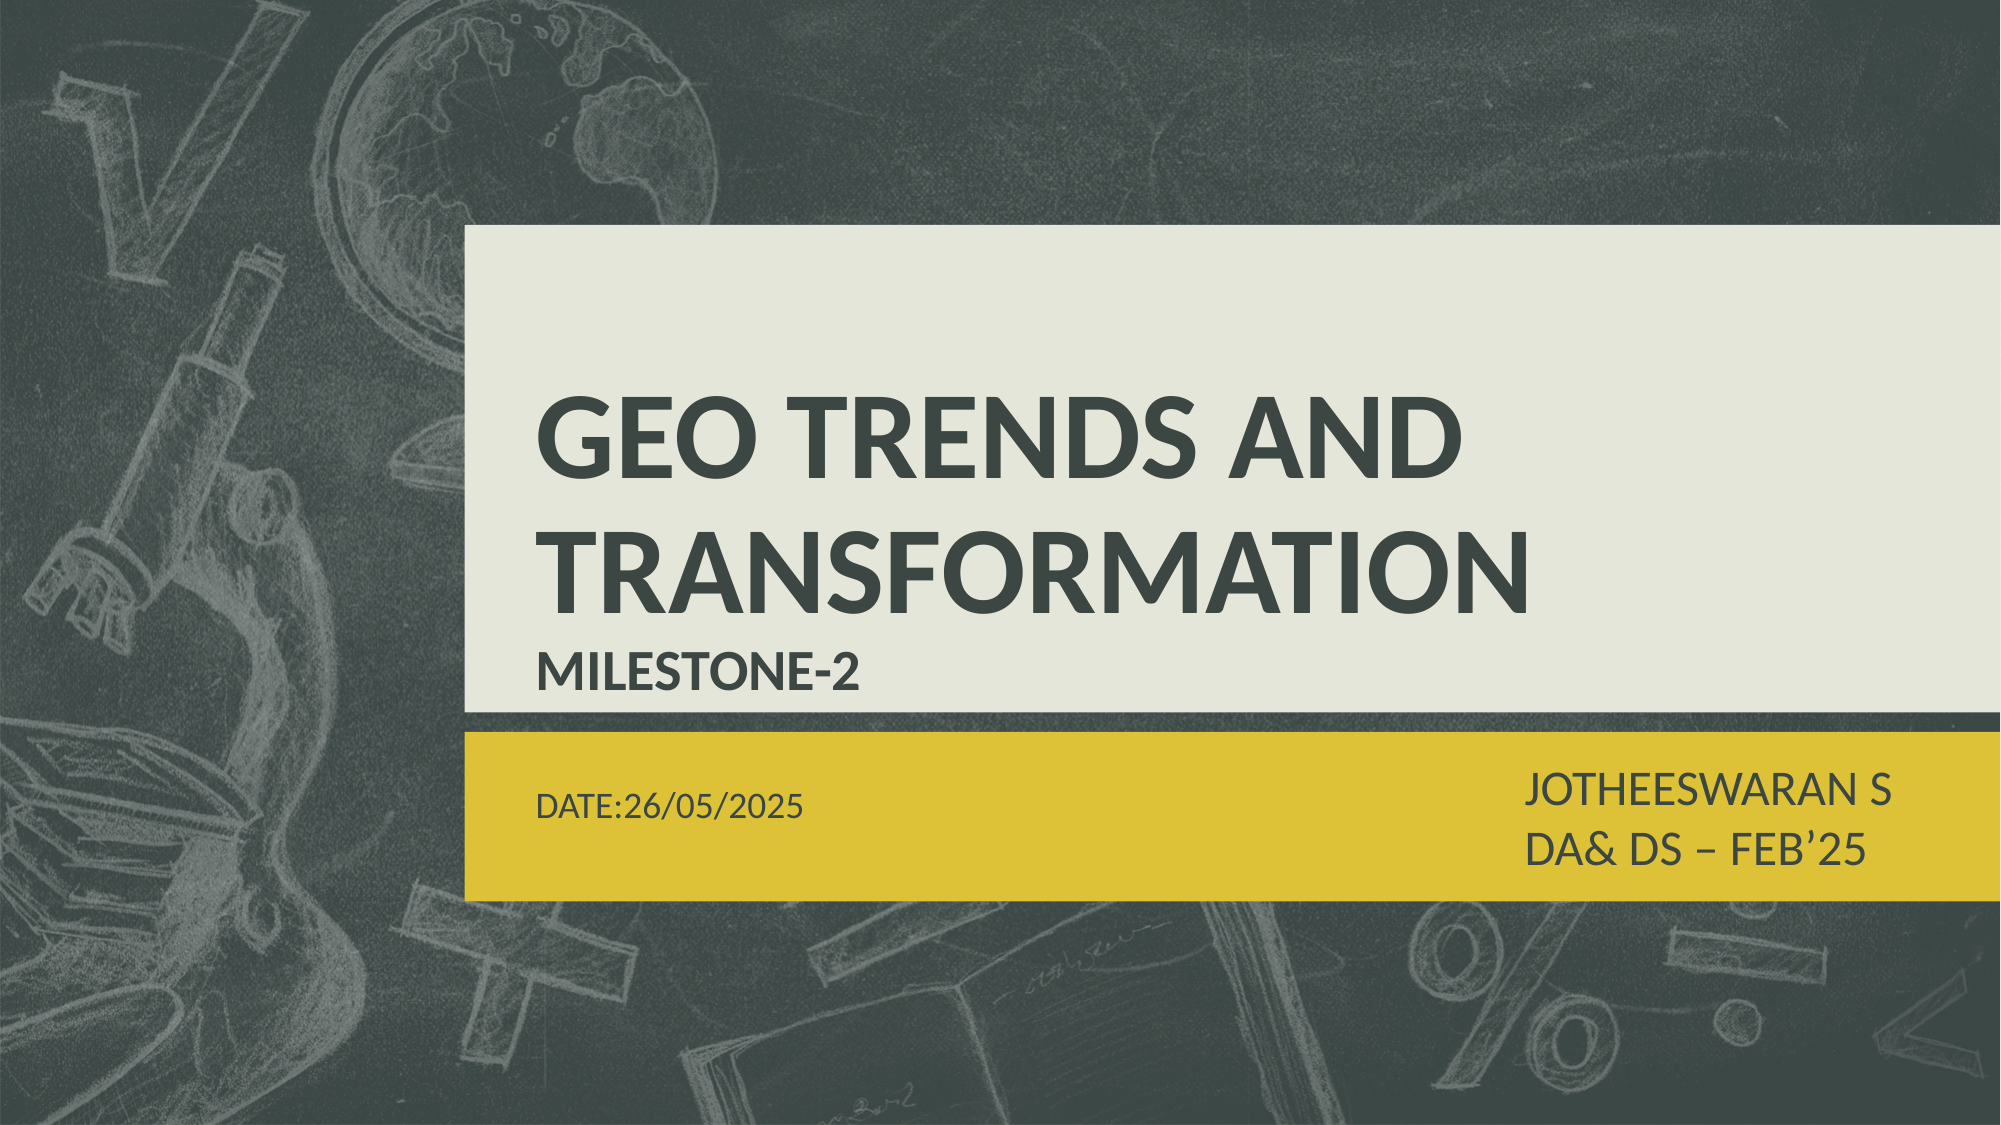

# GEO TRENDS AND TRANSFORMATION MILESTONE-2
JOTHEESWARAN S
DA& DS – FEB’25

DATE:26/05/2025